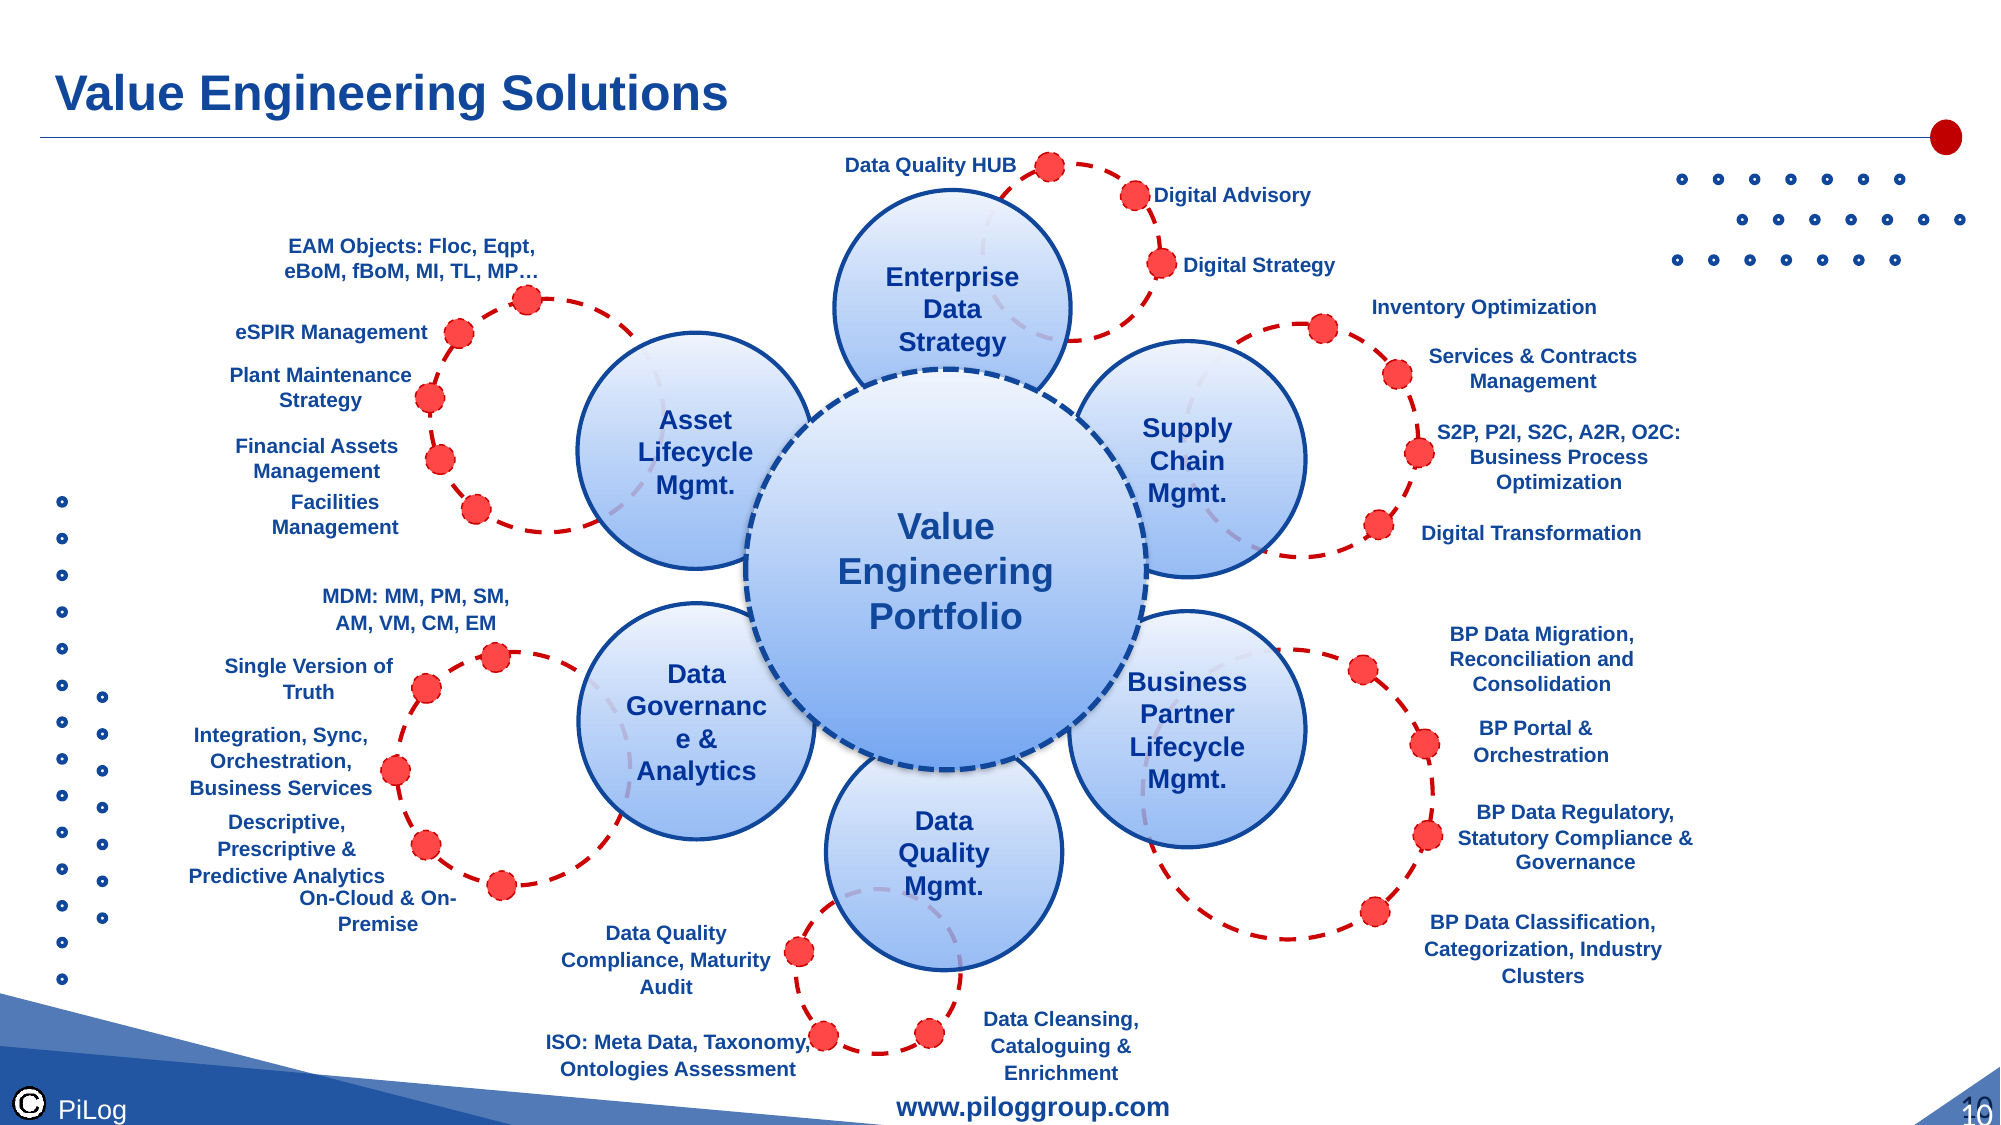

# Value Engineering Solutions

Data Quality HUB

Digital Advisory

Enterprise Data Strategy
EAM Objects: Floc, Eqpt, eBoM, fBoM, MI, TL, MP…
Digital Strategy

Inventory Optimization

eSPIR Management

Asset Lifecycle Mgmt.
Services & Contracts Management
Supply Chain Mgmt.

Plant Maintenance Strategy
Value Engineering Portfolio

S2P, P2I, S2C, A2R, O2C: Business Process Optimization
Financial Assets Management

Facilities Management

Digital Transformation
MDM: MM, PM, SM, AM, VM, CM, EM
Data Governance & Analytics
Business Partner Lifecycle Mgmt.
BP Data Migration, Reconciliation and Consolidation

Single Version of Truth

 BP Portal & Orchestration
Integration, Sync, Orchestration, Business Services

Data Quality Mgmt.

BP Data Regulatory, Statutory Compliance & Governance
Descriptive, Prescriptive & Predictive Analytics

On-Cloud & On-Premise

BP Data Classification, Categorization, Industry Clusters
Data Quality Compliance, Maturity Audit

Data Cleansing, Cataloguing & Enrichment
ISO: Meta Data, Taxonomy, Ontologies Assessment

www.piloggroup.com
10
PiLog
10